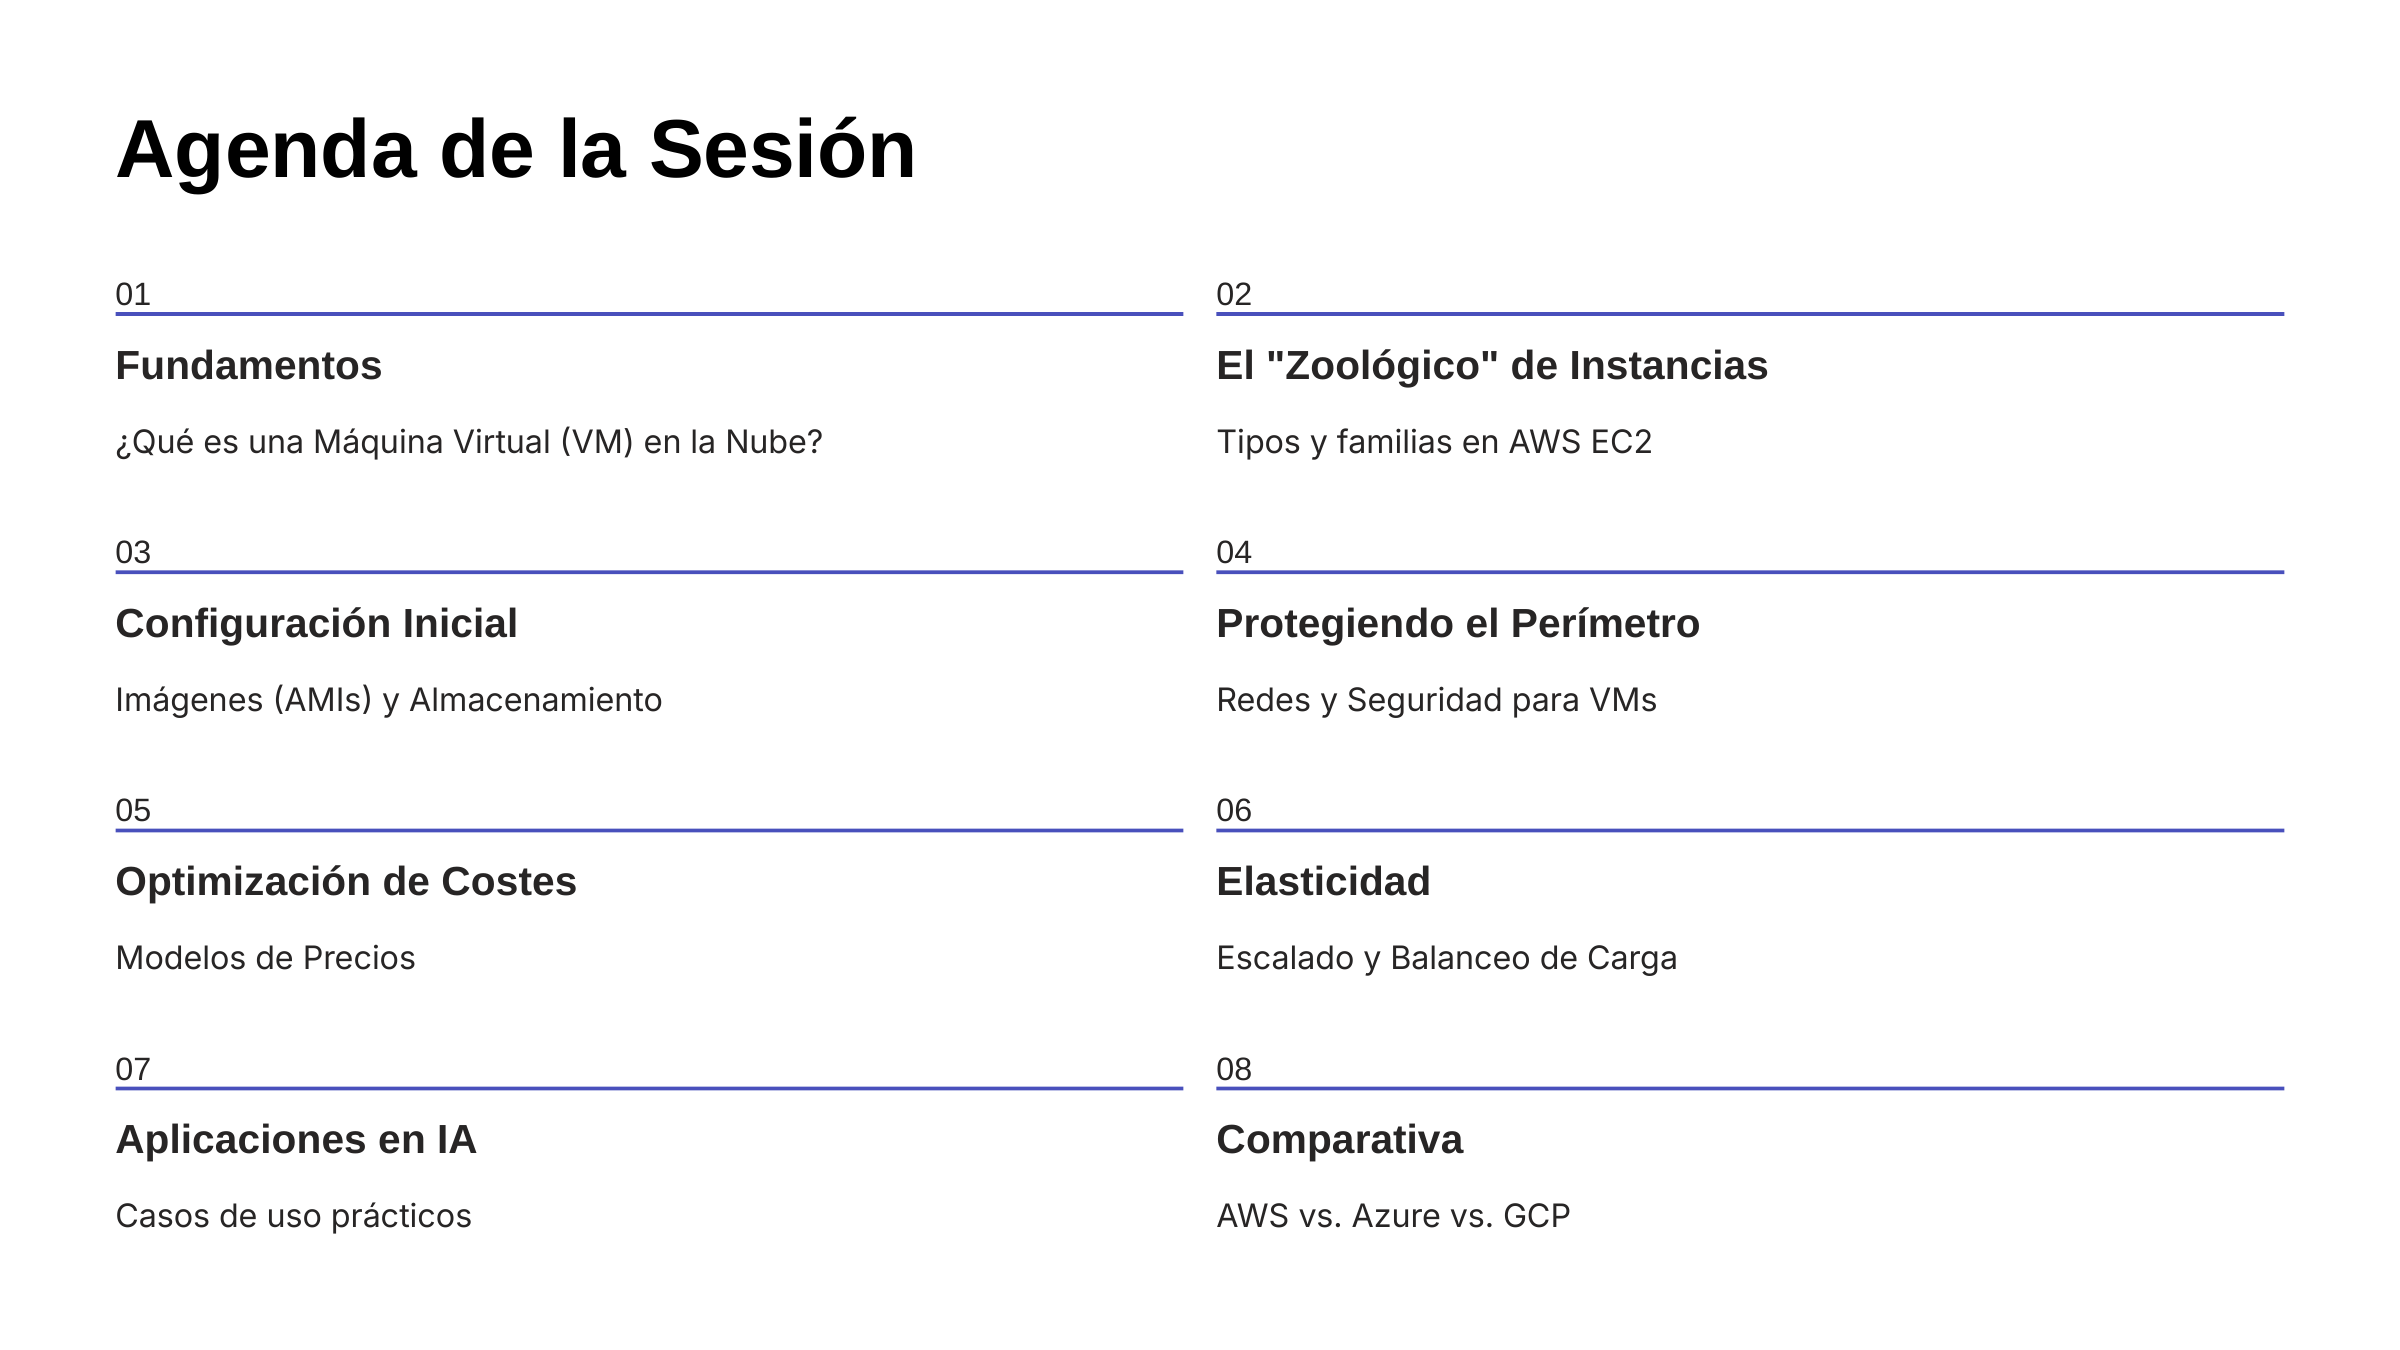

Agenda de la Sesión
01
02

Fundamentos
El "Zoológico" de Instancias
¿Qué es una Máquina Virtual (VM) en la Nube?
Tipos y familias en AWS EC2
03
04

Configuración Inicial
Protegiendo el Perímetro
Imágenes (AMIs) y Almacenamiento
Redes y Seguridad para VMs
05
06

Optimización de Costes
Elasticidad
Modelos de Precios
Escalado y Balanceo de Carga
07
08

Aplicaciones en IA
Comparativa
Casos de uso prácticos
AWS vs. Azure vs. GCP